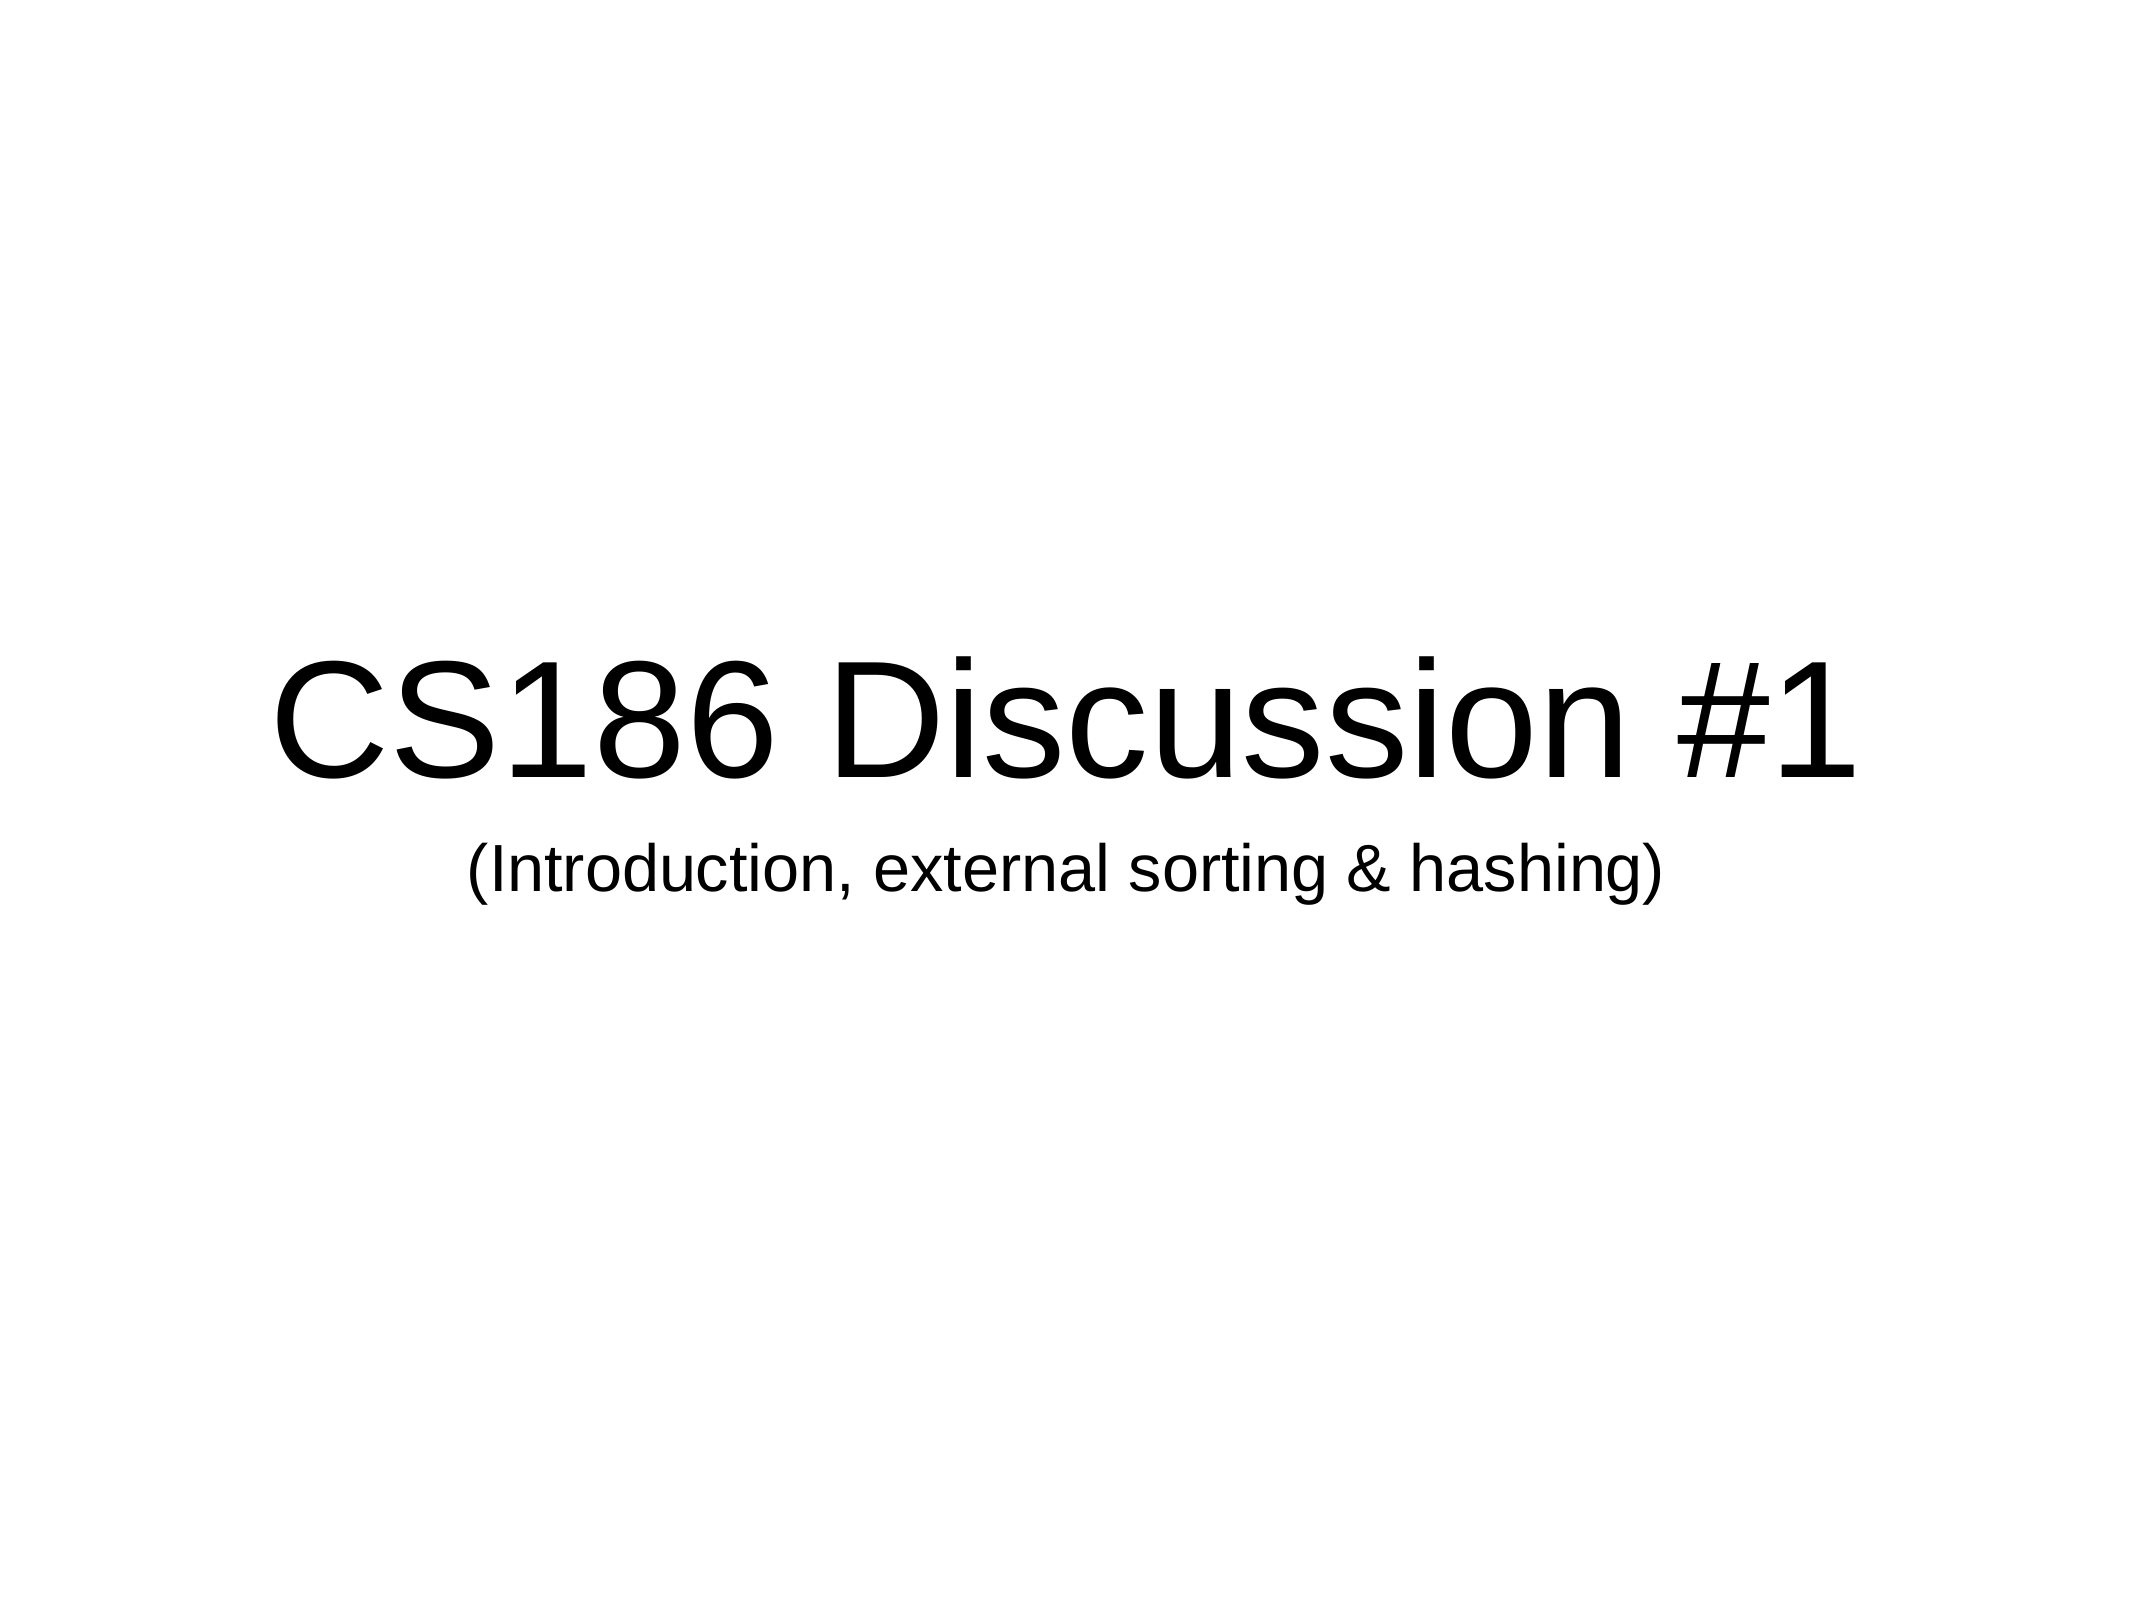

# CS186 Discussion #1
(Introduction, external sorting & hashing)